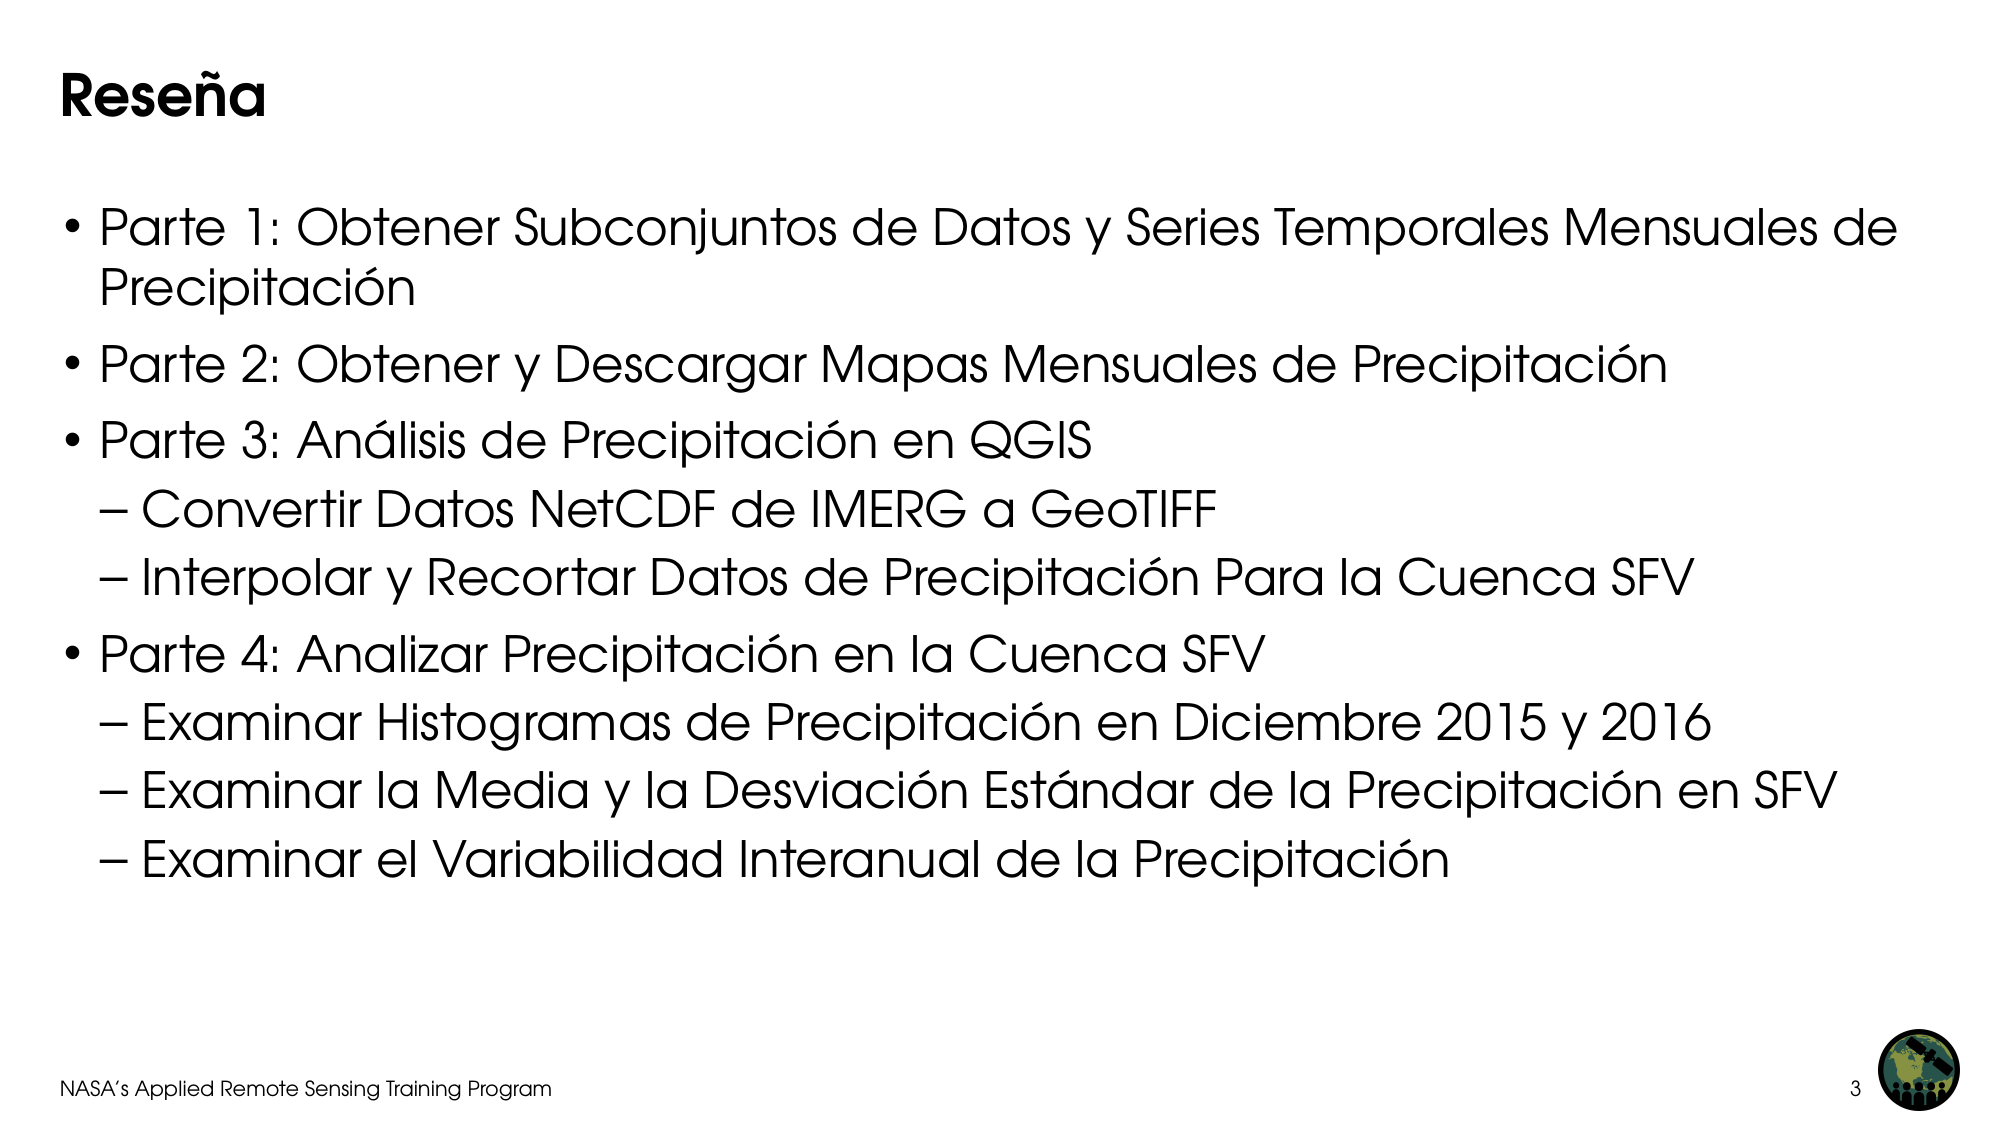

# Reseña
Parte 1: Obtener Subconjuntos de Datos y Series Temporales Mensuales de Precipitación
Parte 2: Obtener y Descargar Mapas Mensuales de Precipitación
Parte 3: Análisis de Precipitación en QGIS
Convertir Datos NetCDF de IMERG a GeoTIFF
Interpolar y Recortar Datos de Precipitación Para la Cuenca SFV
Parte 4: Analizar Precipitación en la Cuenca SFV
Examinar Histogramas de Precipitación en Diciembre 2015 y 2016
Examinar la Media y la Desviación Estándar de la Precipitación en SFV
Examinar el Variabilidad Interanual de la Precipitación